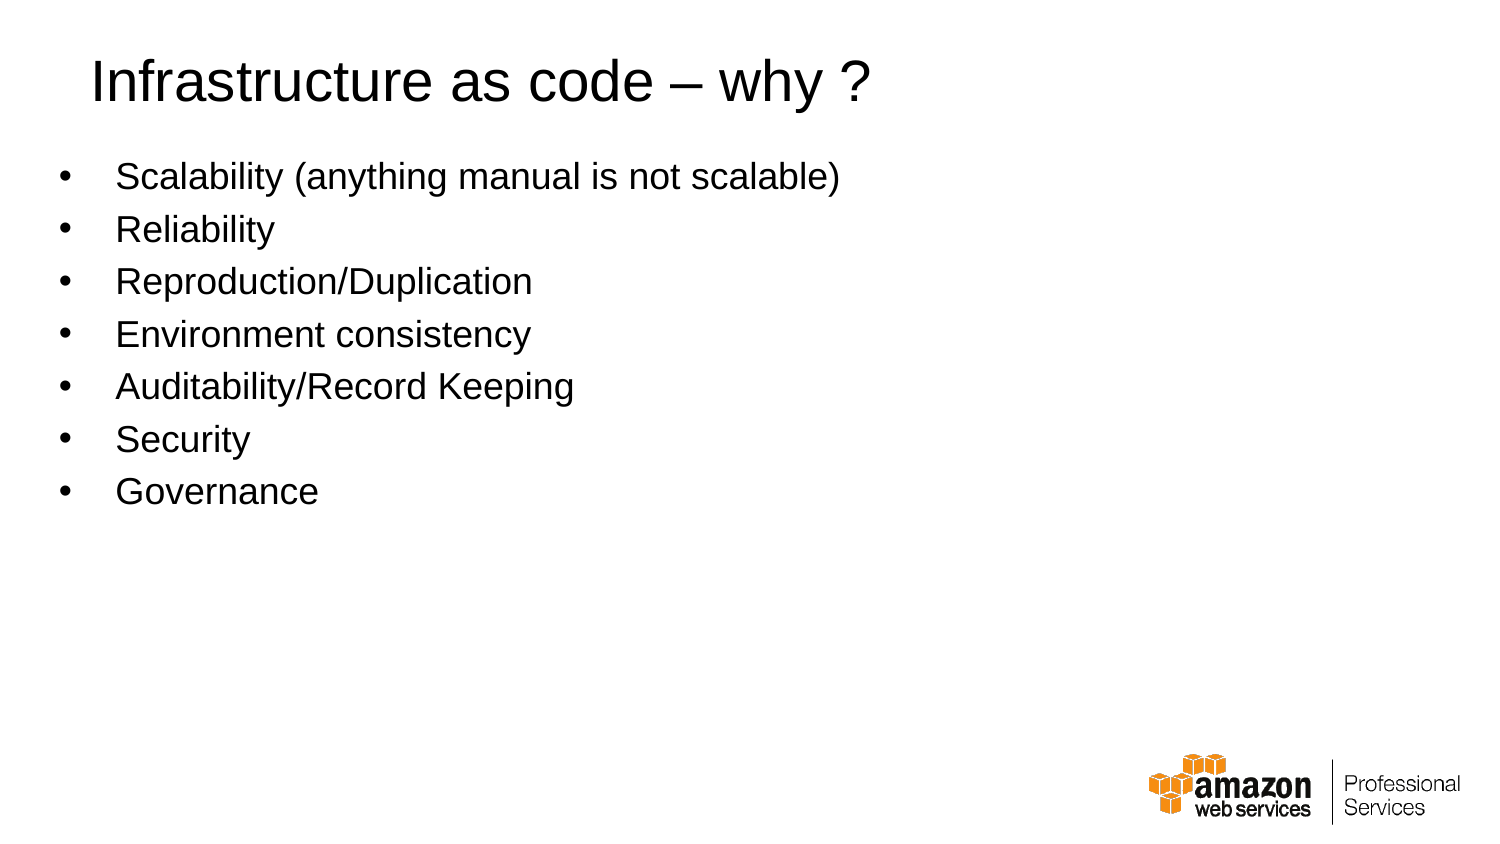

# Infrastructure as code – why ?
Scalability (anything manual is not scalable)
Reliability
Reproduction/Duplication
Environment consistency
Auditability/Record Keeping
Security
Governance